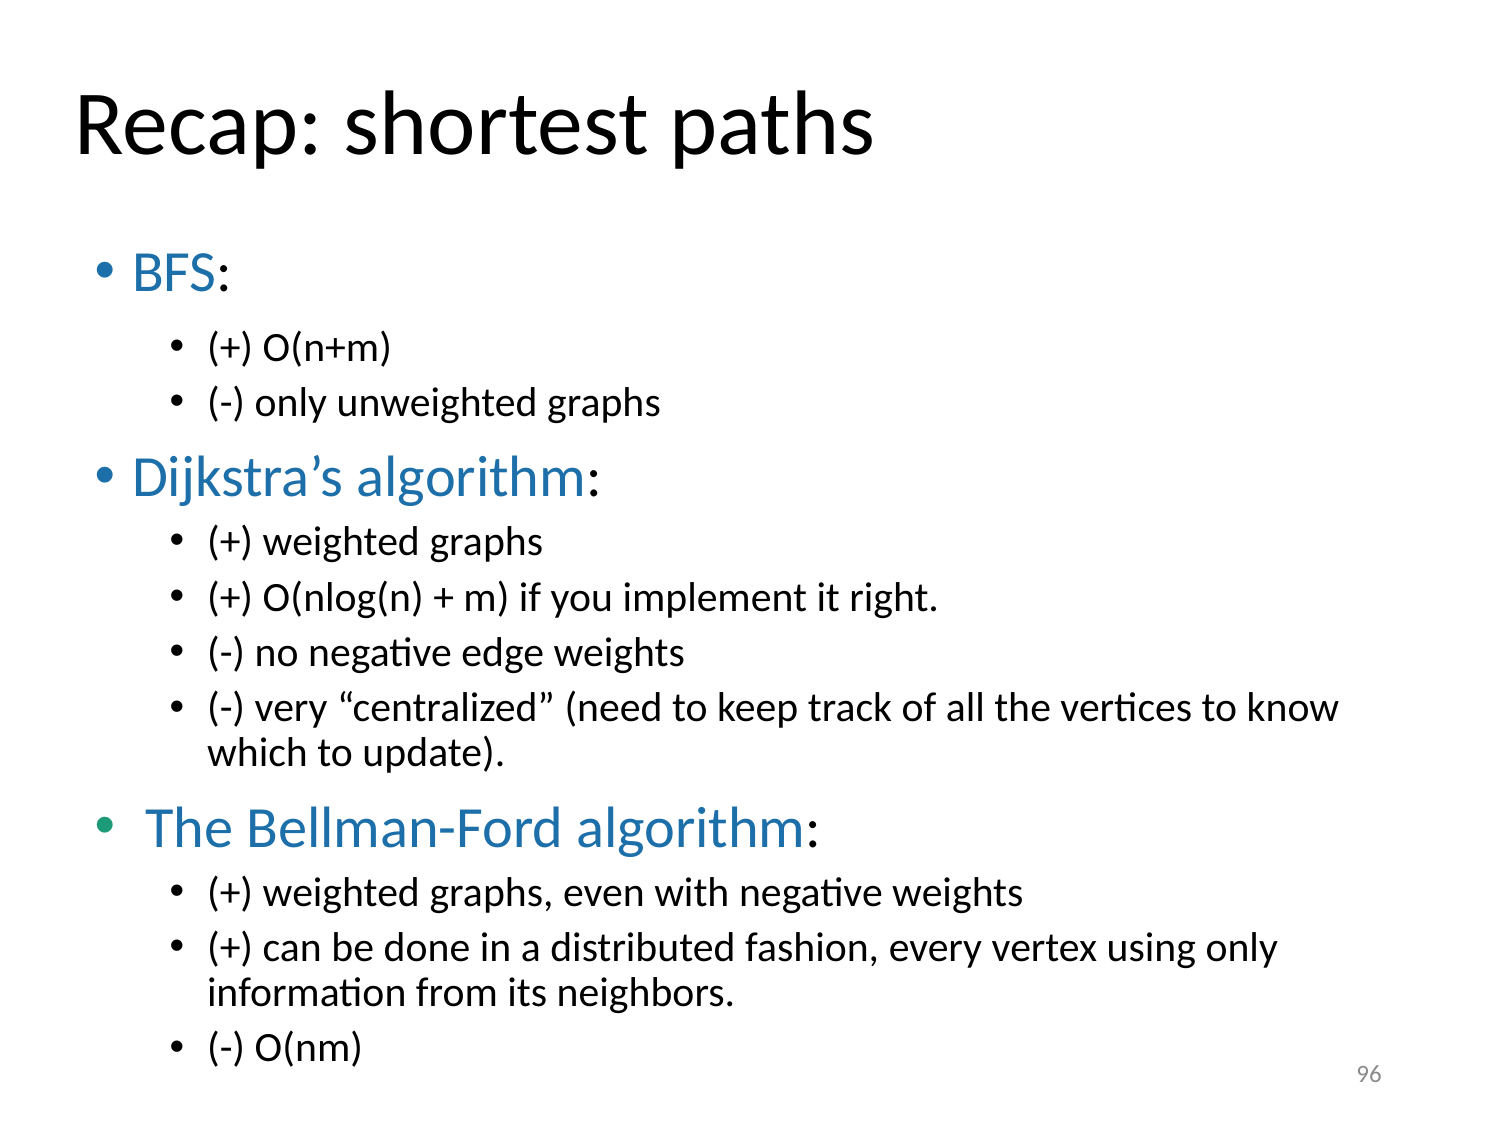

# Recap: shortest paths
BFS:
(+) O(n+m)
(-) only unweighted graphs
Dijkstra’s algorithm:
(+) weighted graphs
(+) O(nlog(n) + m) if you implement it right.
(-) no negative edge weights
(-) very “centralized” (need to keep track of all the vertices to know which to update).
 The Bellman-Ford algorithm:
(+) weighted graphs, even with negative weights
(+) can be done in a distributed fashion, every vertex using only information from its neighbors.
(-) O(nm)
96